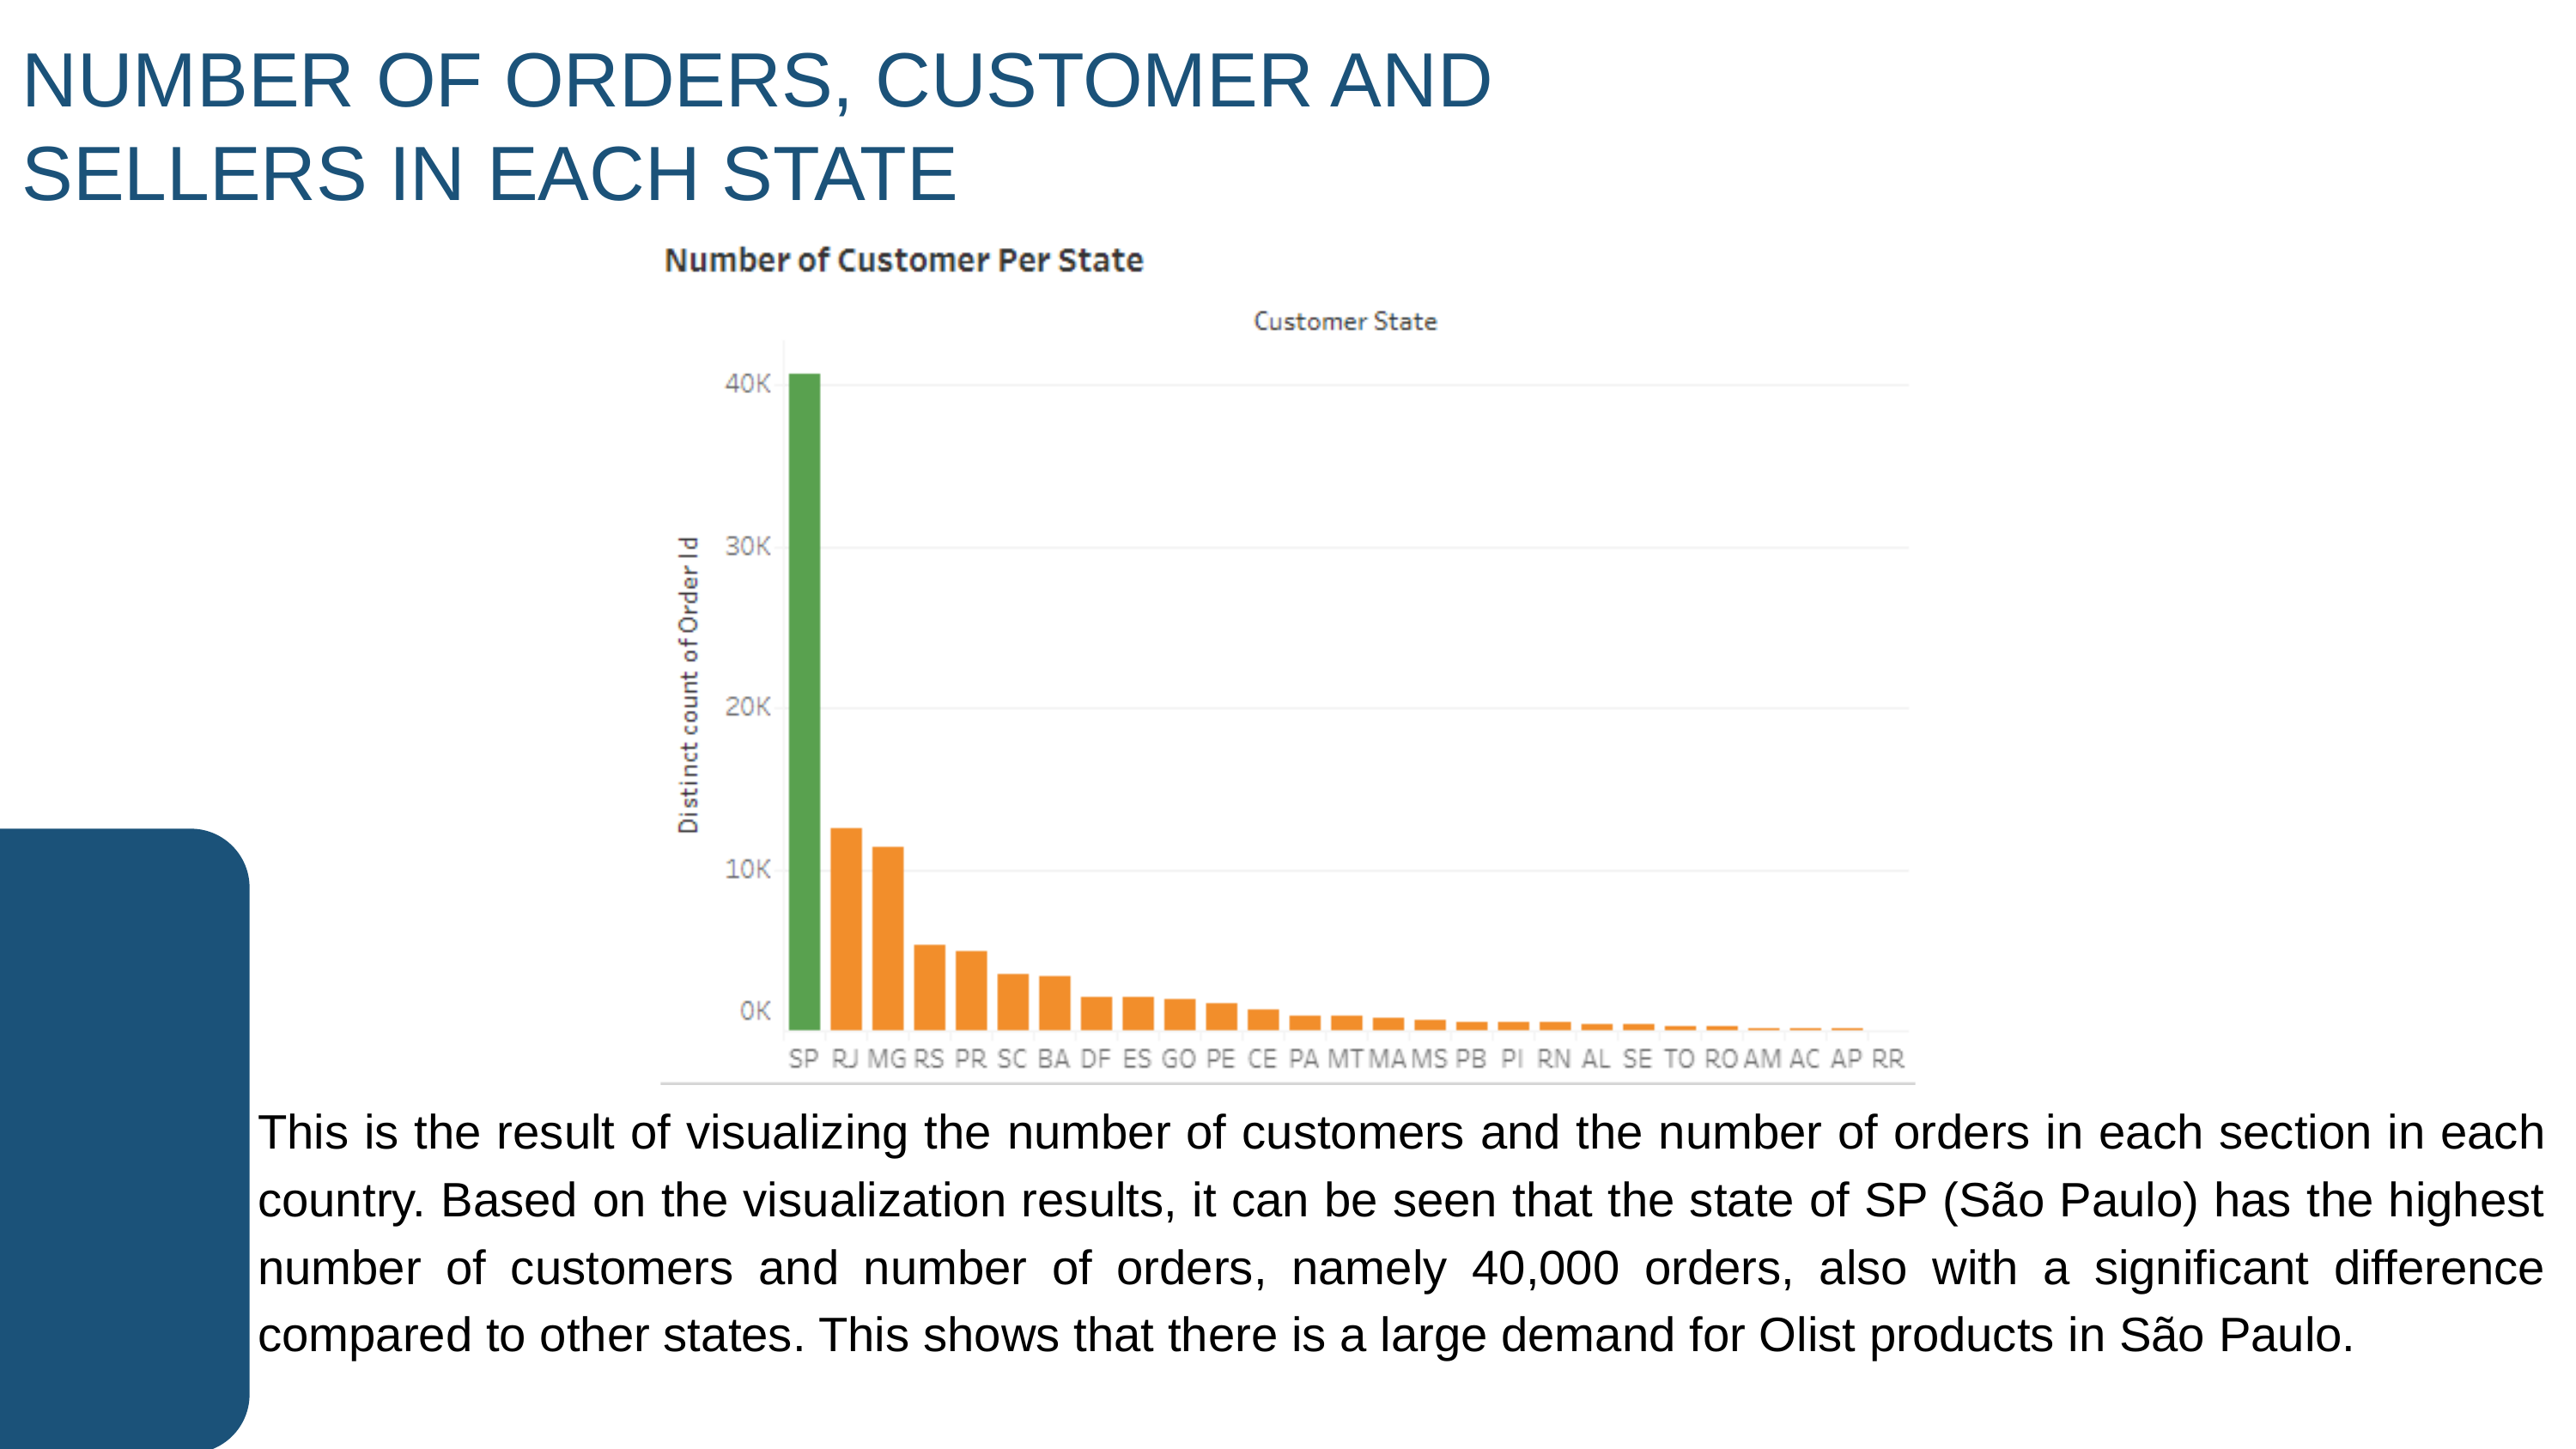

NUMBER OF ORDERS, CUSTOMER AND SELLERS IN EACH STATE

This is the result of visualizing the number of customers and the number of orders in each section in each country. Based on the visualization results, it can be seen that the state of SP (São Paulo) has the highest number of customers and number of orders, namely 40,000 orders, also with a significant difference compared to other states. This shows that there is a large demand for Olist products in São Paulo.